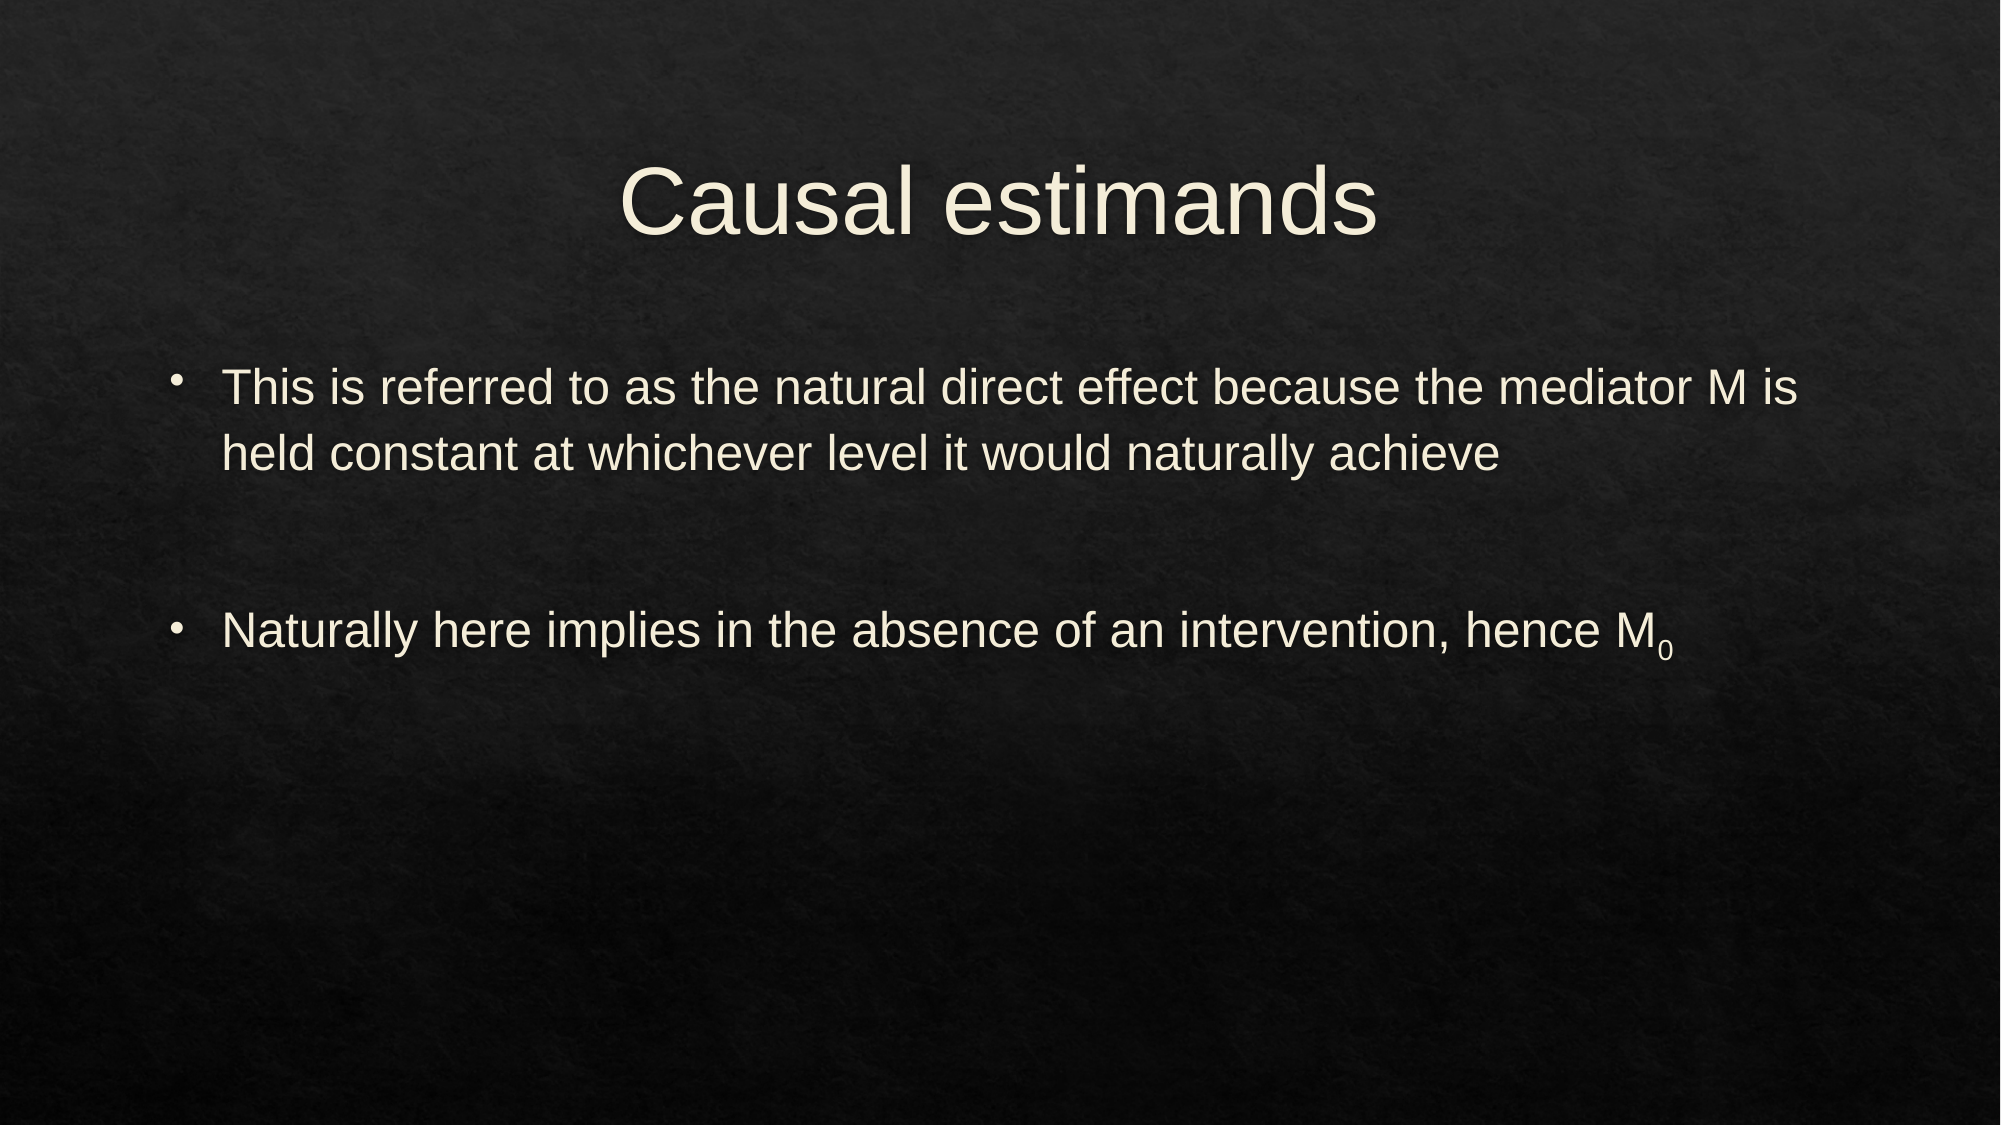

# Causal estimands
This is referred to as the natural direct effect because the mediator M is held constant at whichever level it would naturally achieve

Naturally here implies in the absence of an intervention, hence M0